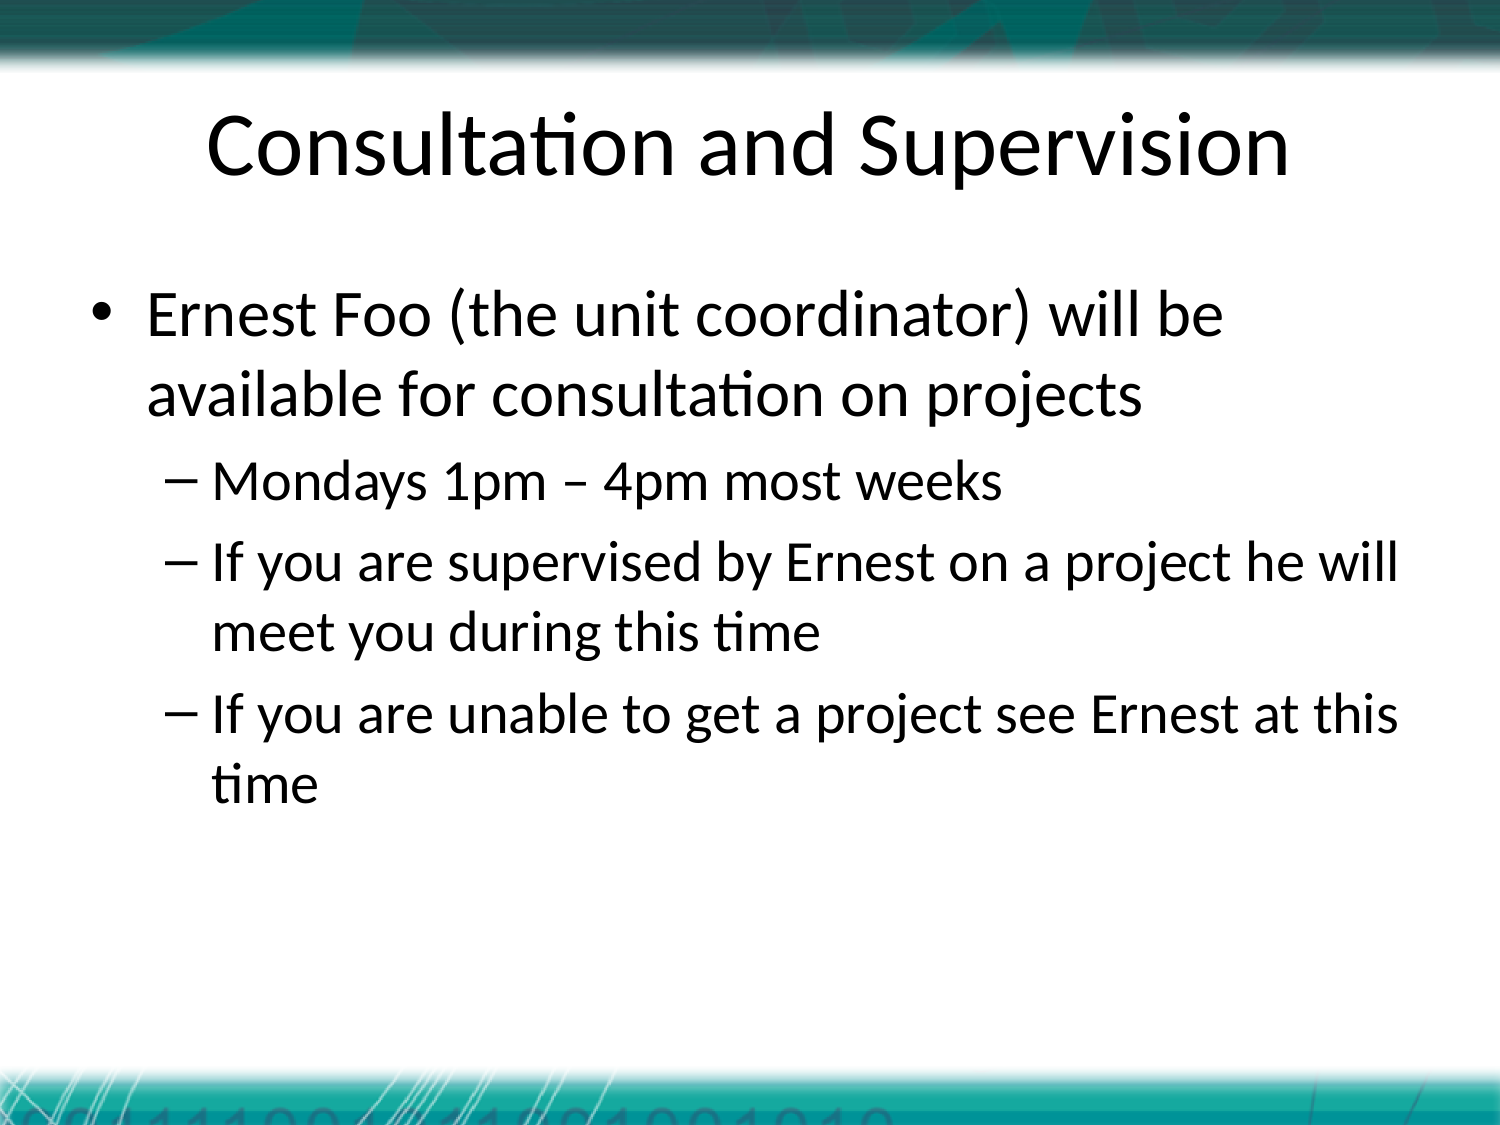

# Consultation and Supervision
Ernest Foo (the unit coordinator) will be available for consultation on projects
Mondays 1pm – 4pm most weeks
If you are supervised by Ernest on a project he will meet you during this time
If you are unable to get a project see Ernest at this time